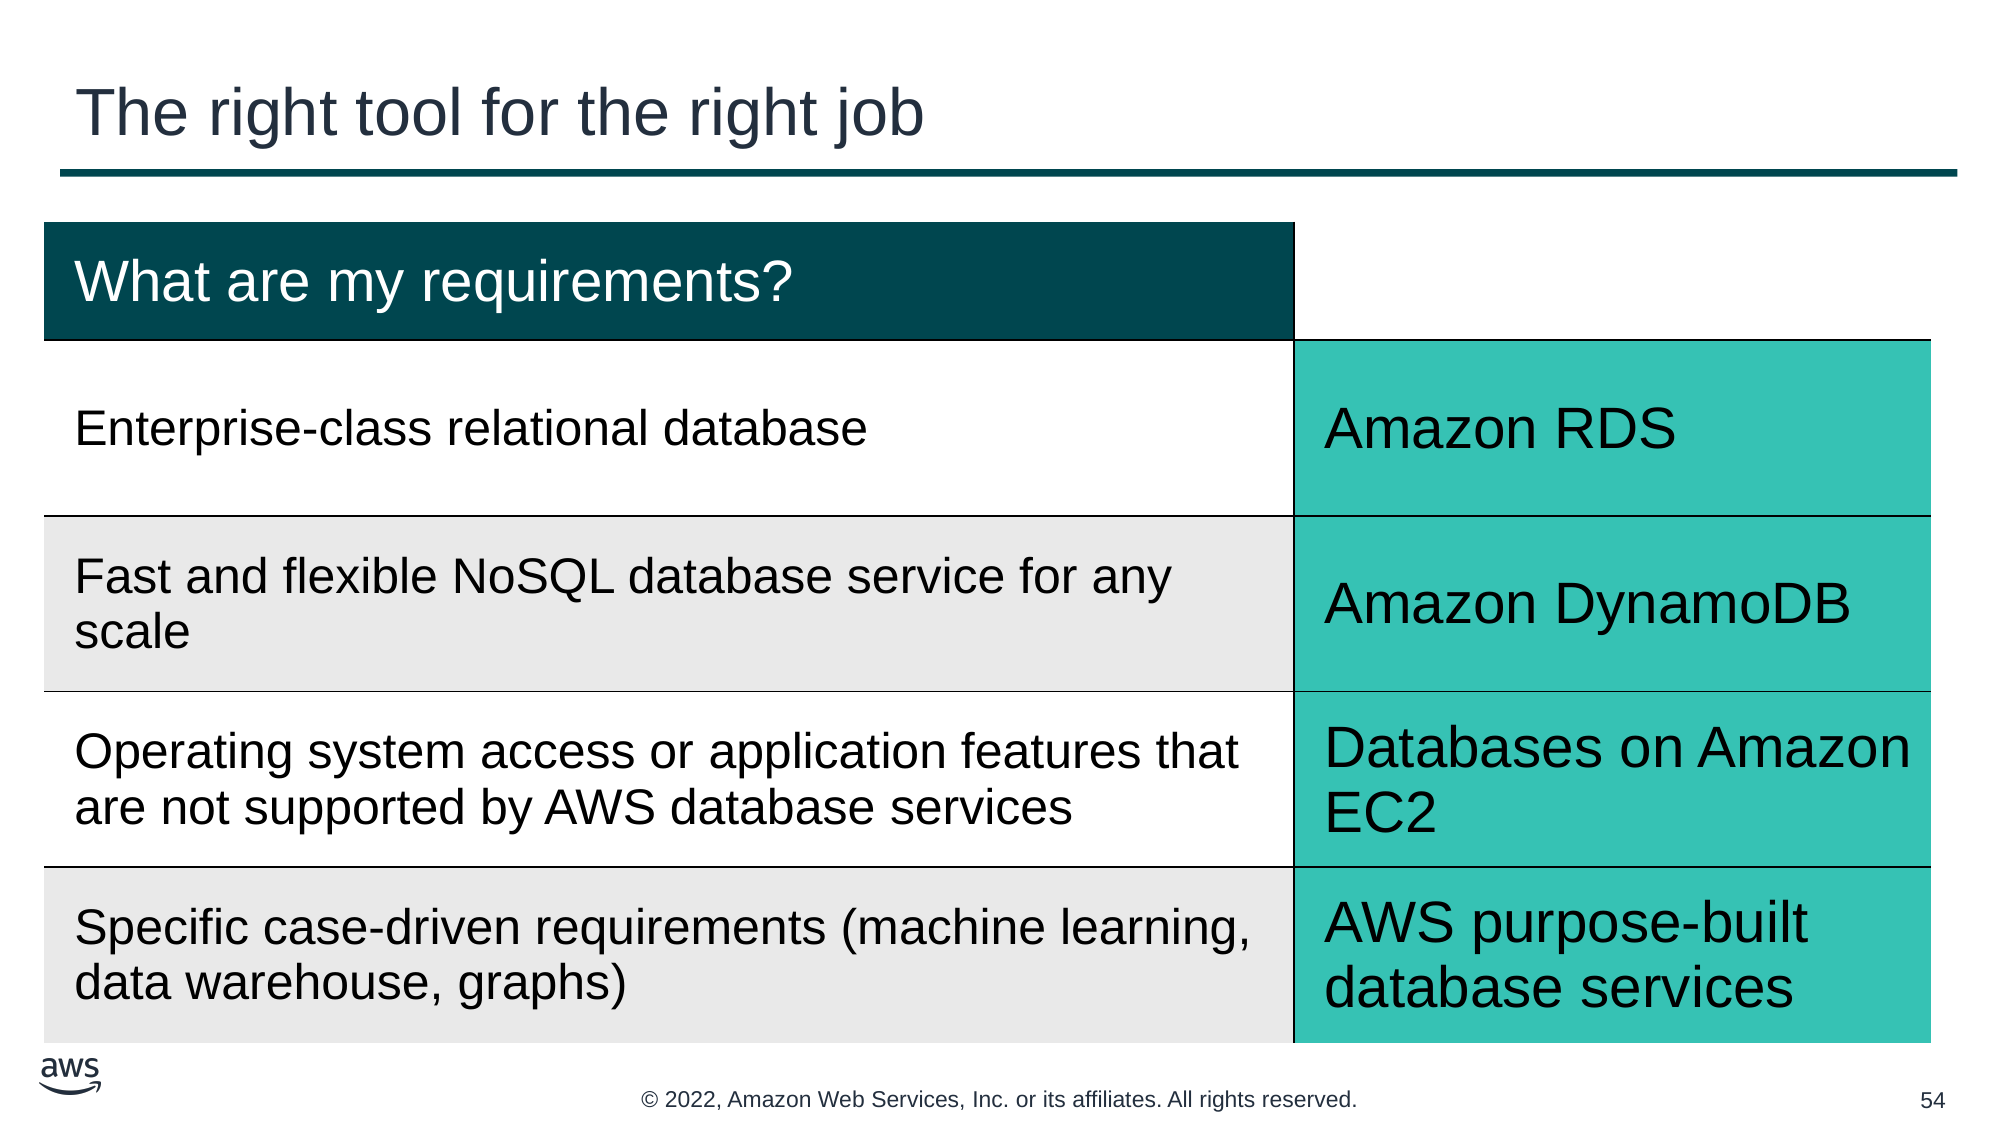

# The right tool for the right job
| What are my requirements? |  |
| --- | --- |
| Enterprise-class relational database | Amazon RDS |
| Fast and flexible NoSQL database service for any scale | Amazon DynamoDB |
| Operating system access or application features that are not supported by AWS database services | Databases on Amazon EC2 |
| Specific case-driven requirements (machine learning, data warehouse, graphs) | AWS purpose-built database services |
54